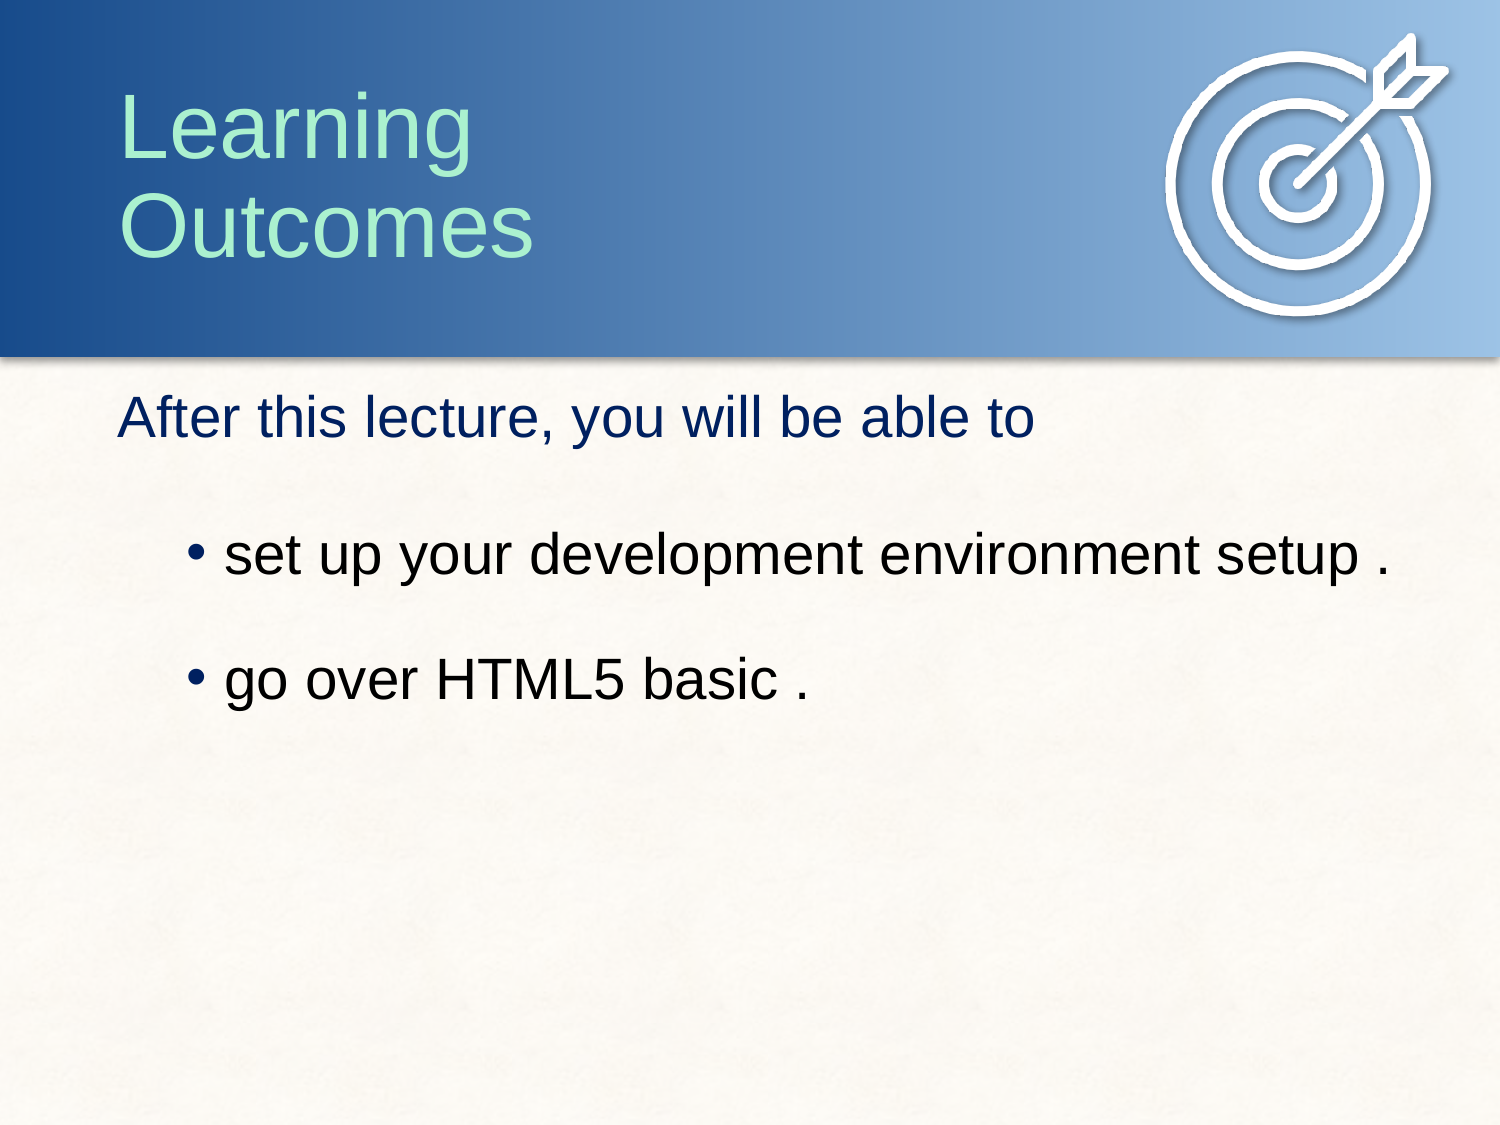

set up your development environment setup .
go over HTML5 basic .